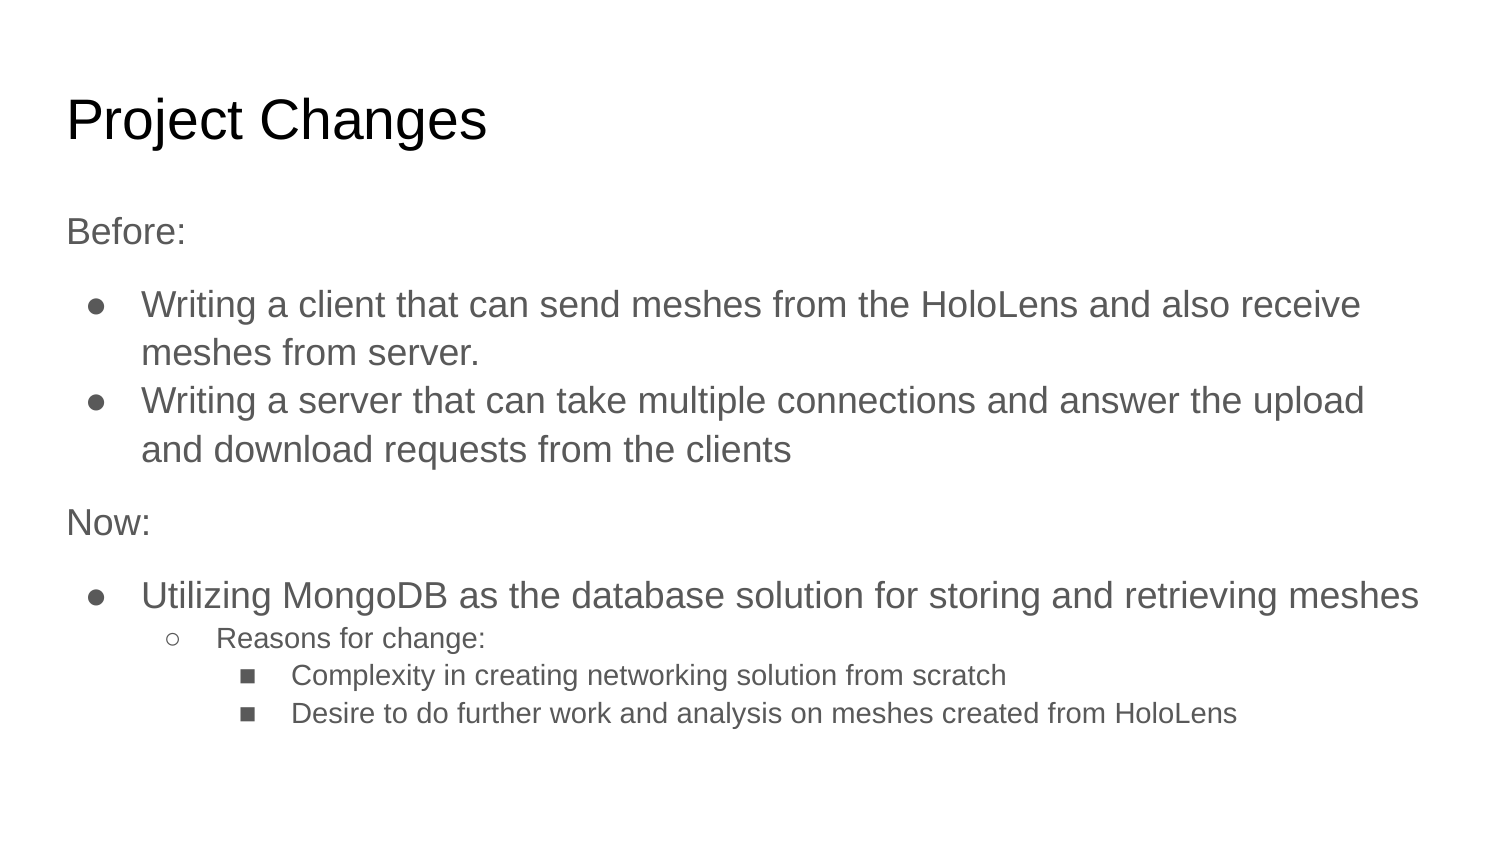

# Project Changes
Before:
Writing a client that can send meshes from the HoloLens and also receive meshes from server.
Writing a server that can take multiple connections and answer the upload and download requests from the clients
Now:
Utilizing MongoDB as the database solution for storing and retrieving meshes
Reasons for change:
Complexity in creating networking solution from scratch
Desire to do further work and analysis on meshes created from HoloLens